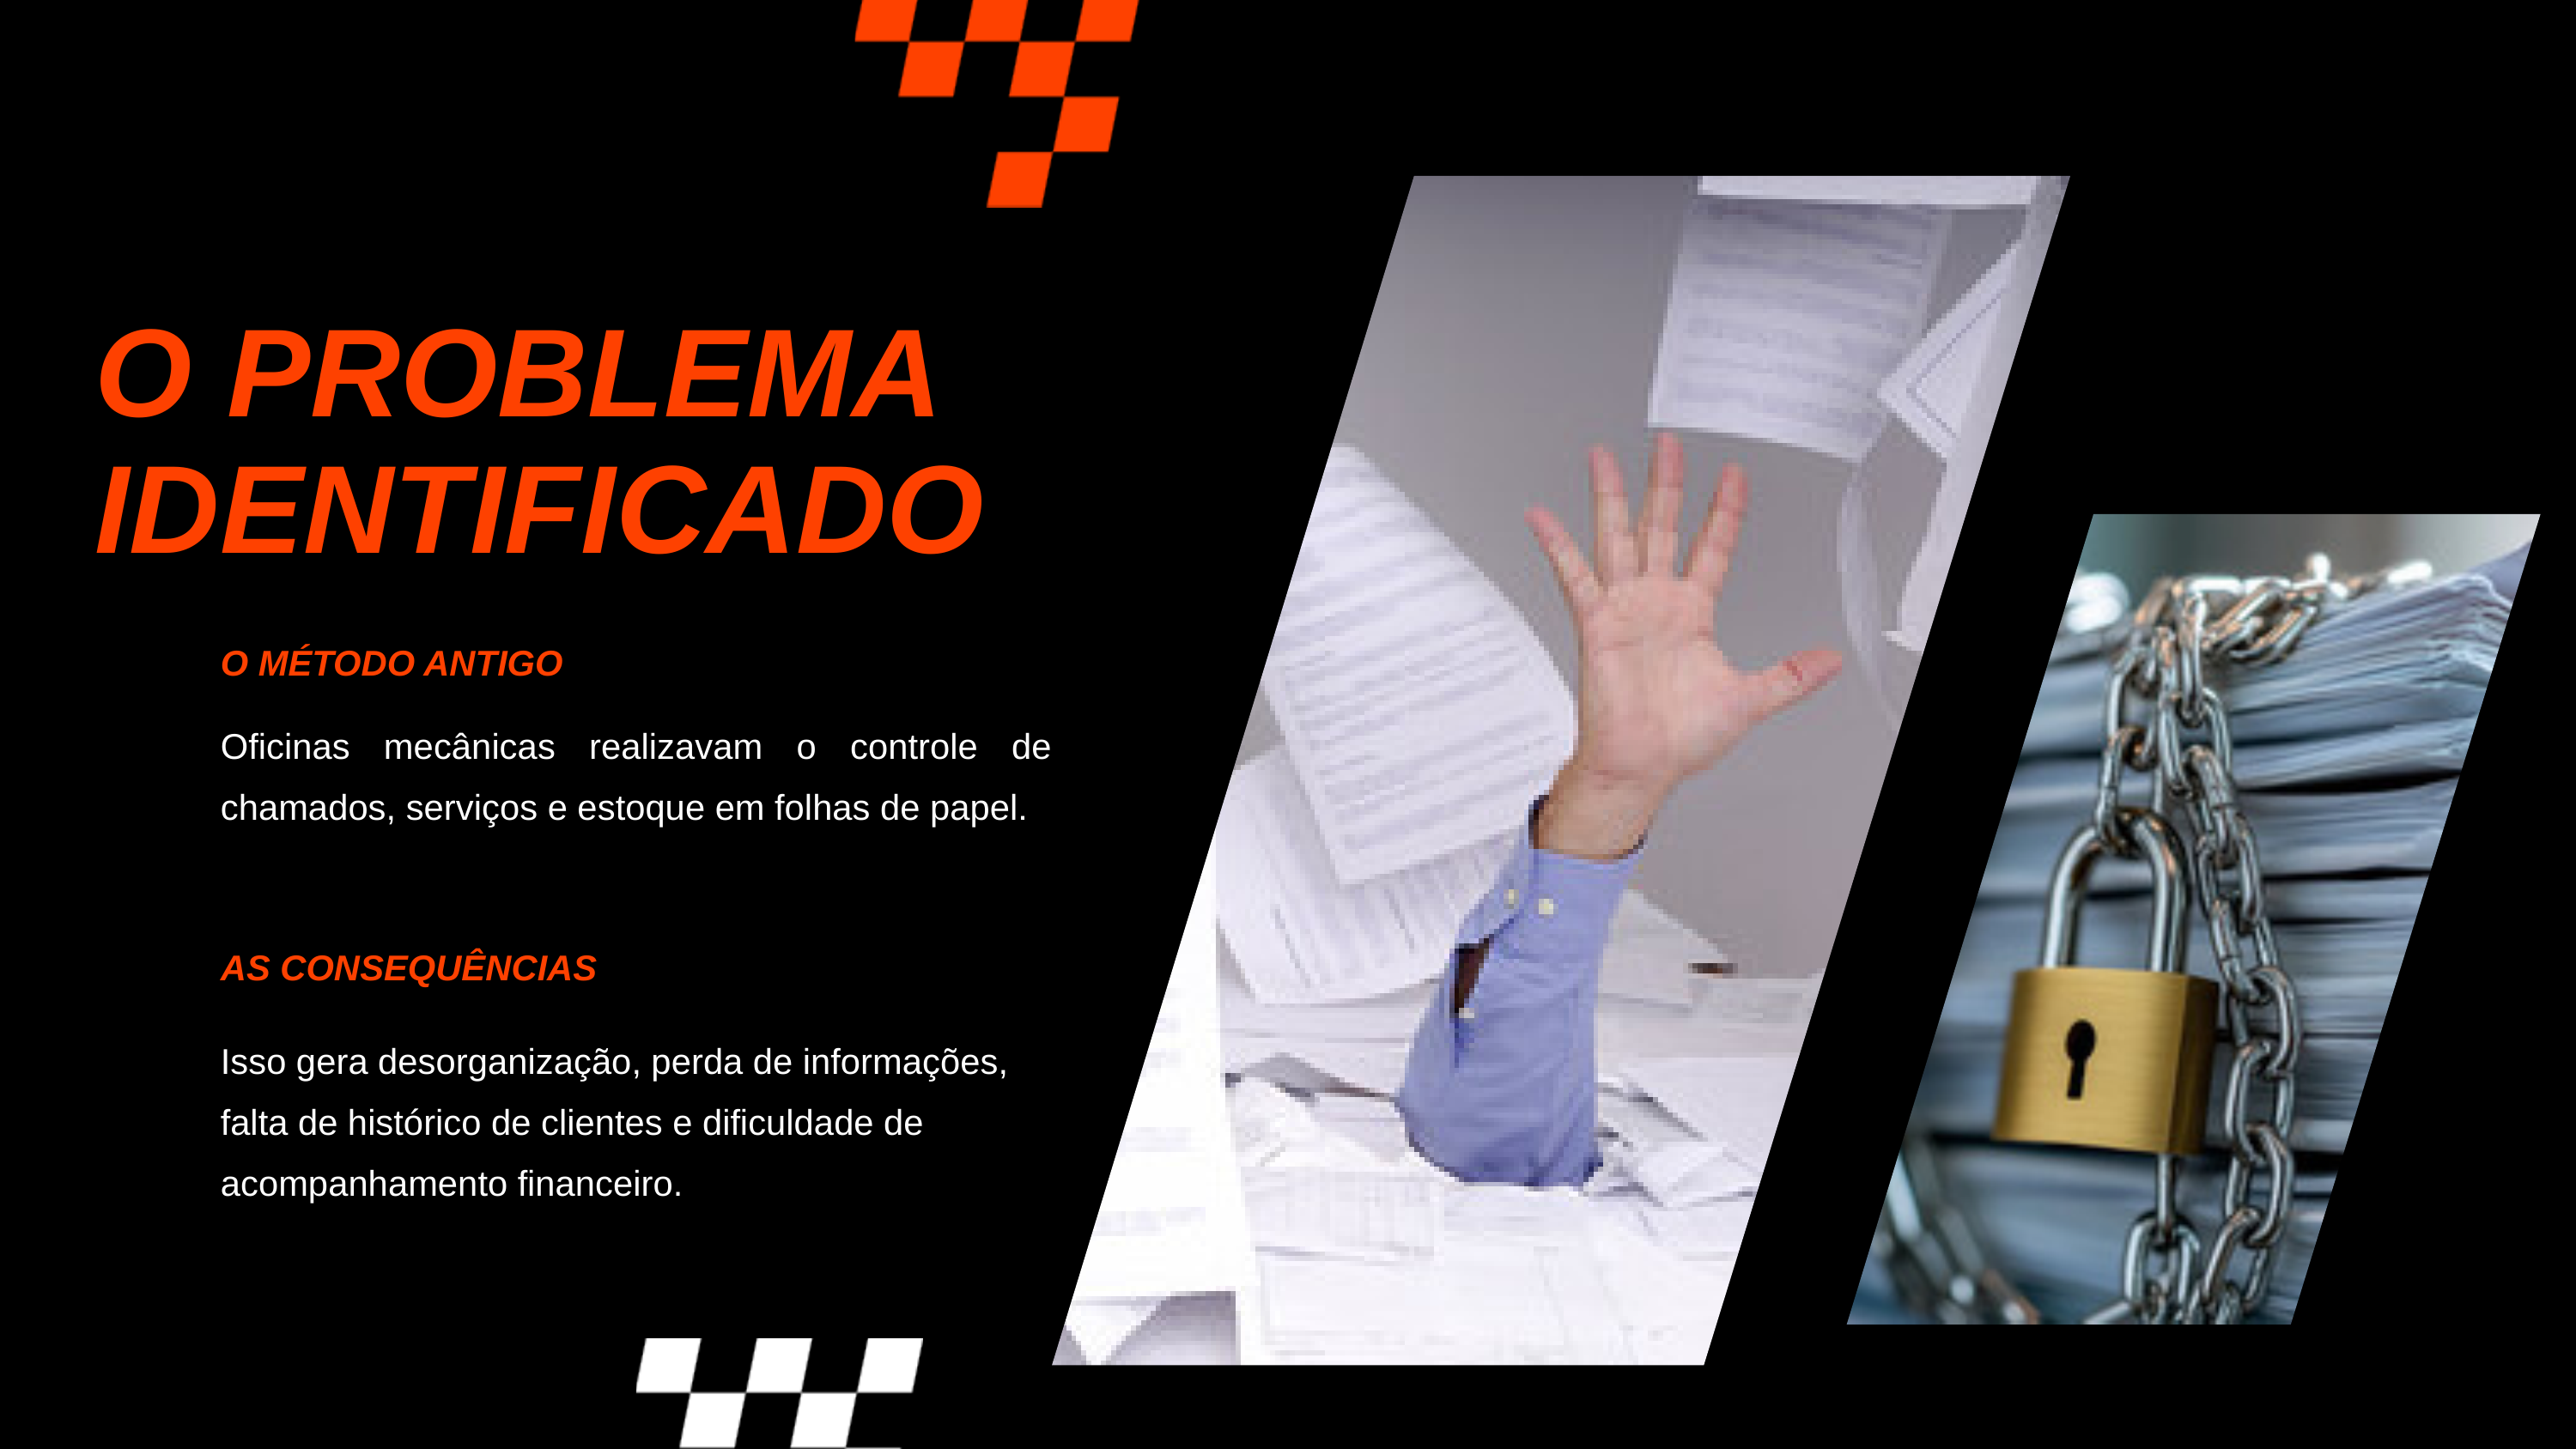

O PROBLEMA IDENTIFICADO

O MÉTODO ANTIGO

Oficinas mecânicas realizavam o controle de chamados, serviços e estoque em folhas de papel.

AS CONSEQUÊNCIAS

Isso gera desorganização, perda de informações, falta de histórico de clientes e dificuldade de acompanhamento financeiro.